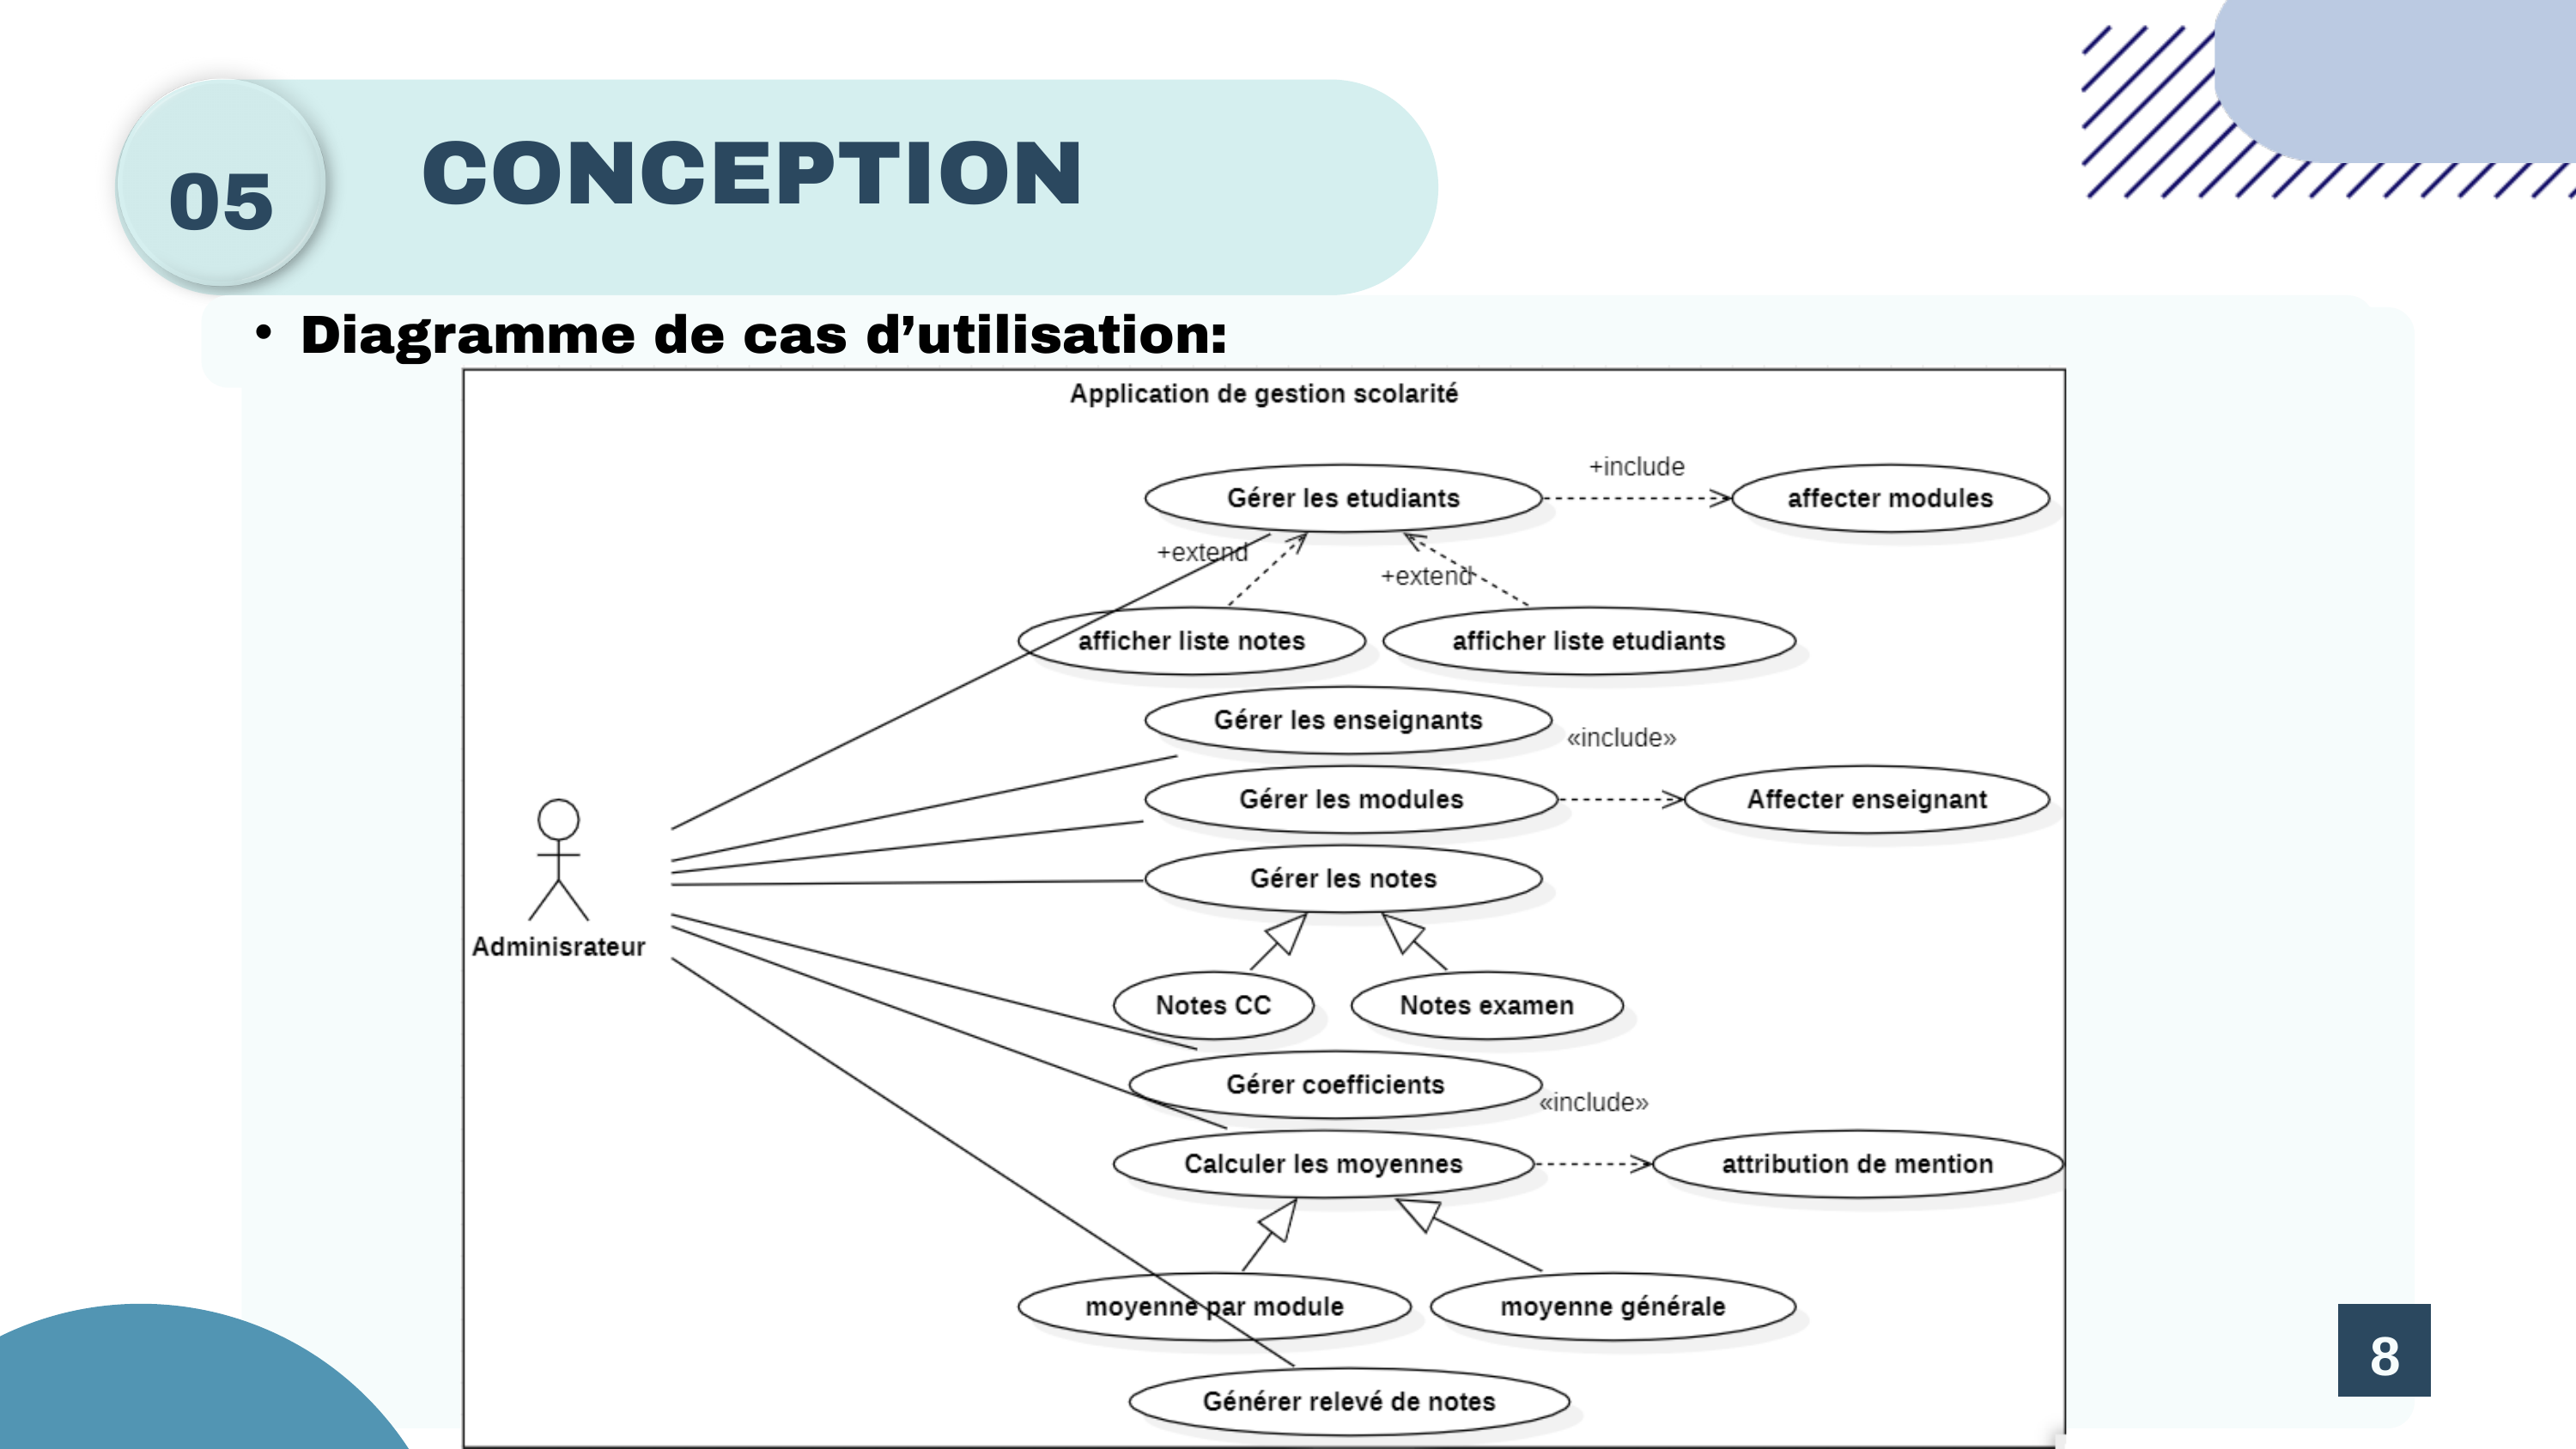

CONCEPTION
05

Diagramme de cas d’utilisation:

8